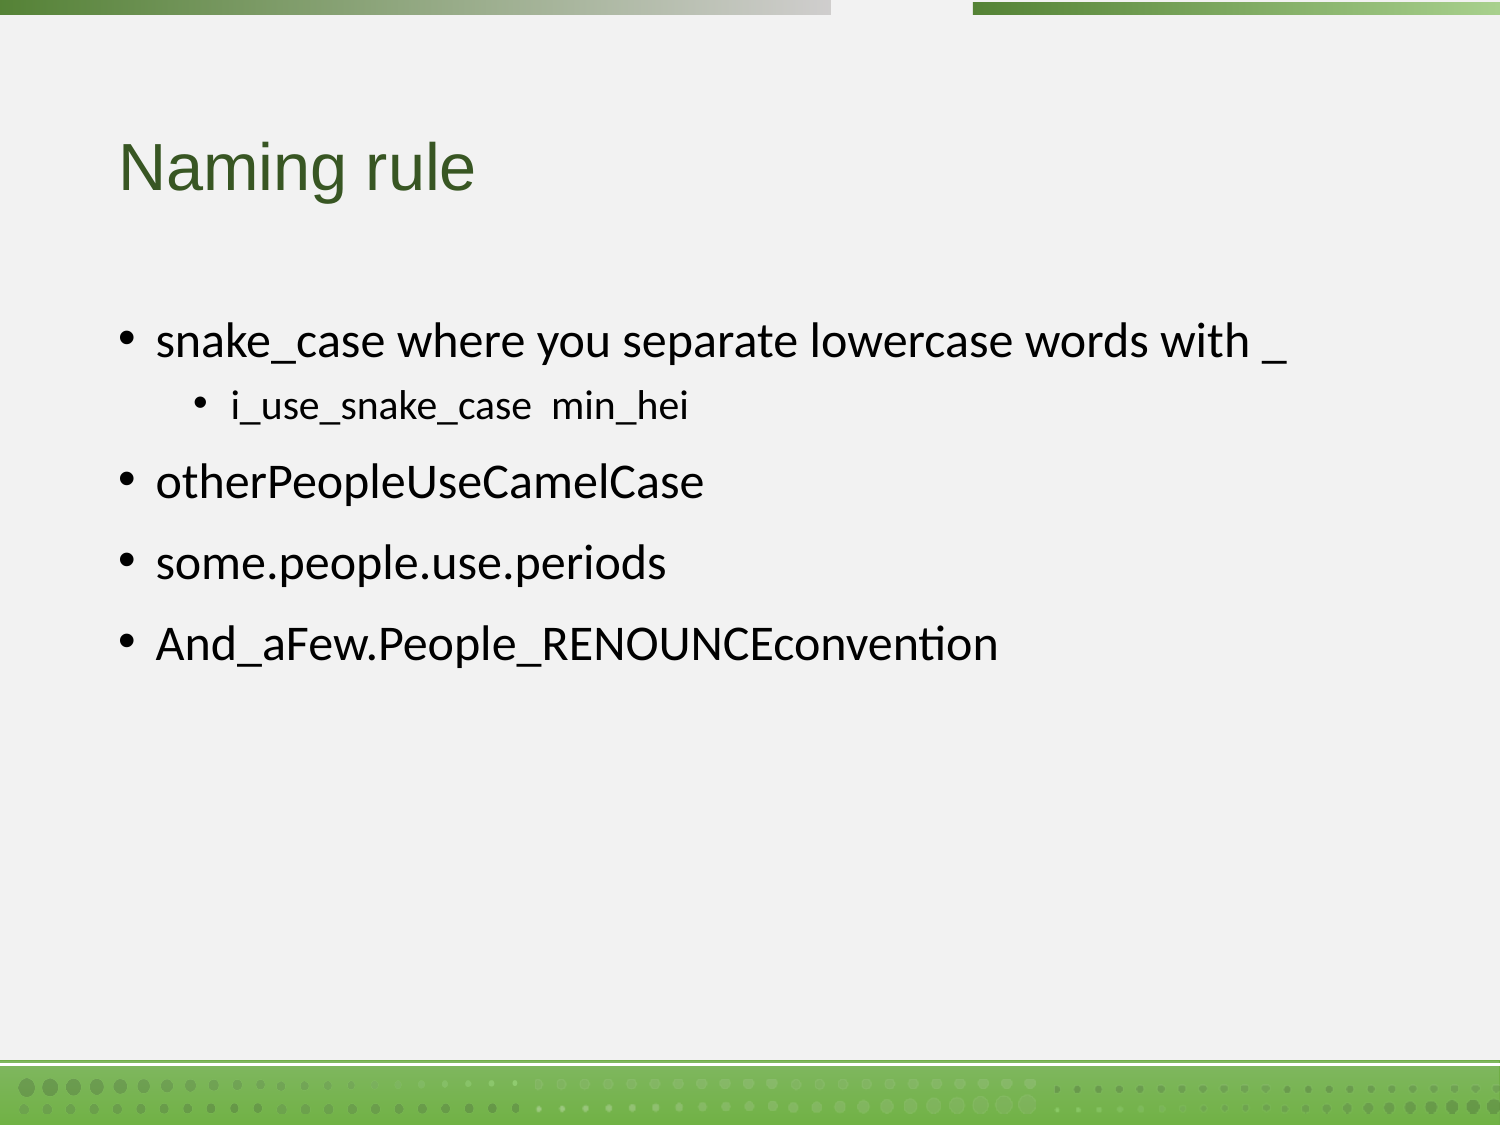

# Naming rule
snake_case where you separate lowercase words with _
i_use_snake_case  min_hei
otherPeopleUseCamelCase
some.people.use.periods
And_aFew.People_RENOUNCEconvention